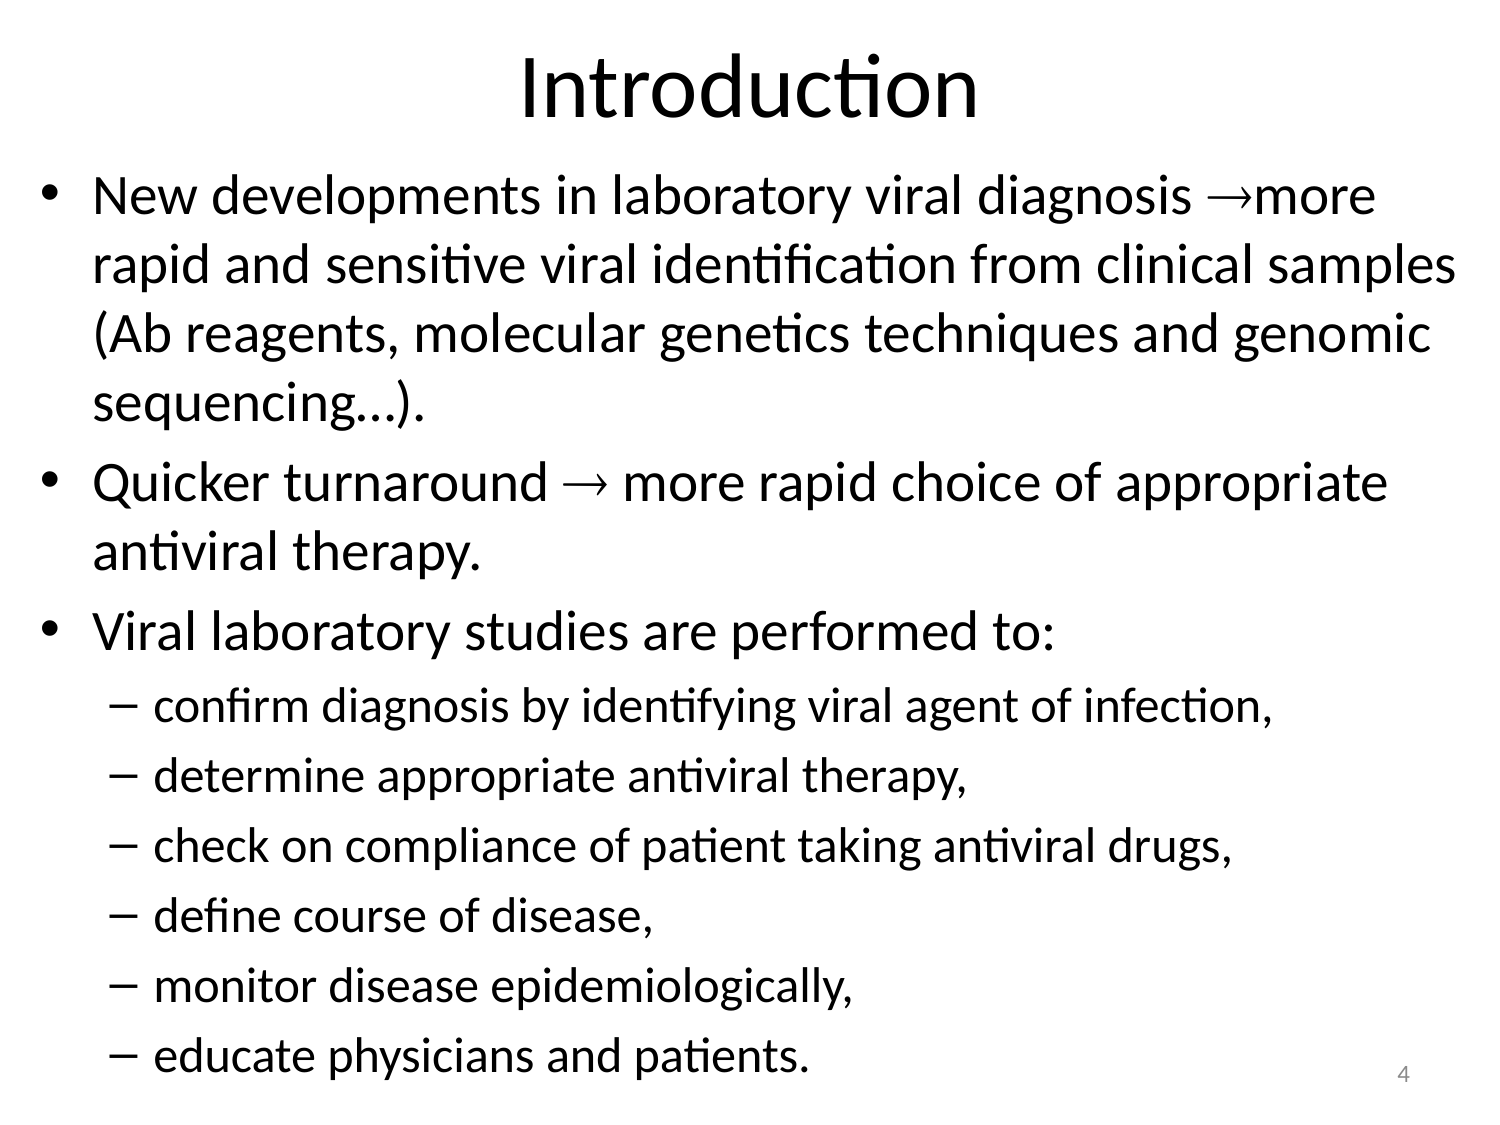

# Introduction
New developments in laboratory viral diagnosis →more rapid and sensitive viral identification from clinical samples (Ab reagents, molecular genetics techniques and genomic sequencing…).
Quicker turnaround → more rapid choice of appropriate antiviral therapy.
Viral laboratory studies are performed to:
confirm diagnosis by identifying viral agent of infection,
determine appropriate antiviral therapy,
check on compliance of patient taking antiviral drugs,
define course of disease,
monitor disease epidemiologically,
educate physicians and patients.

4